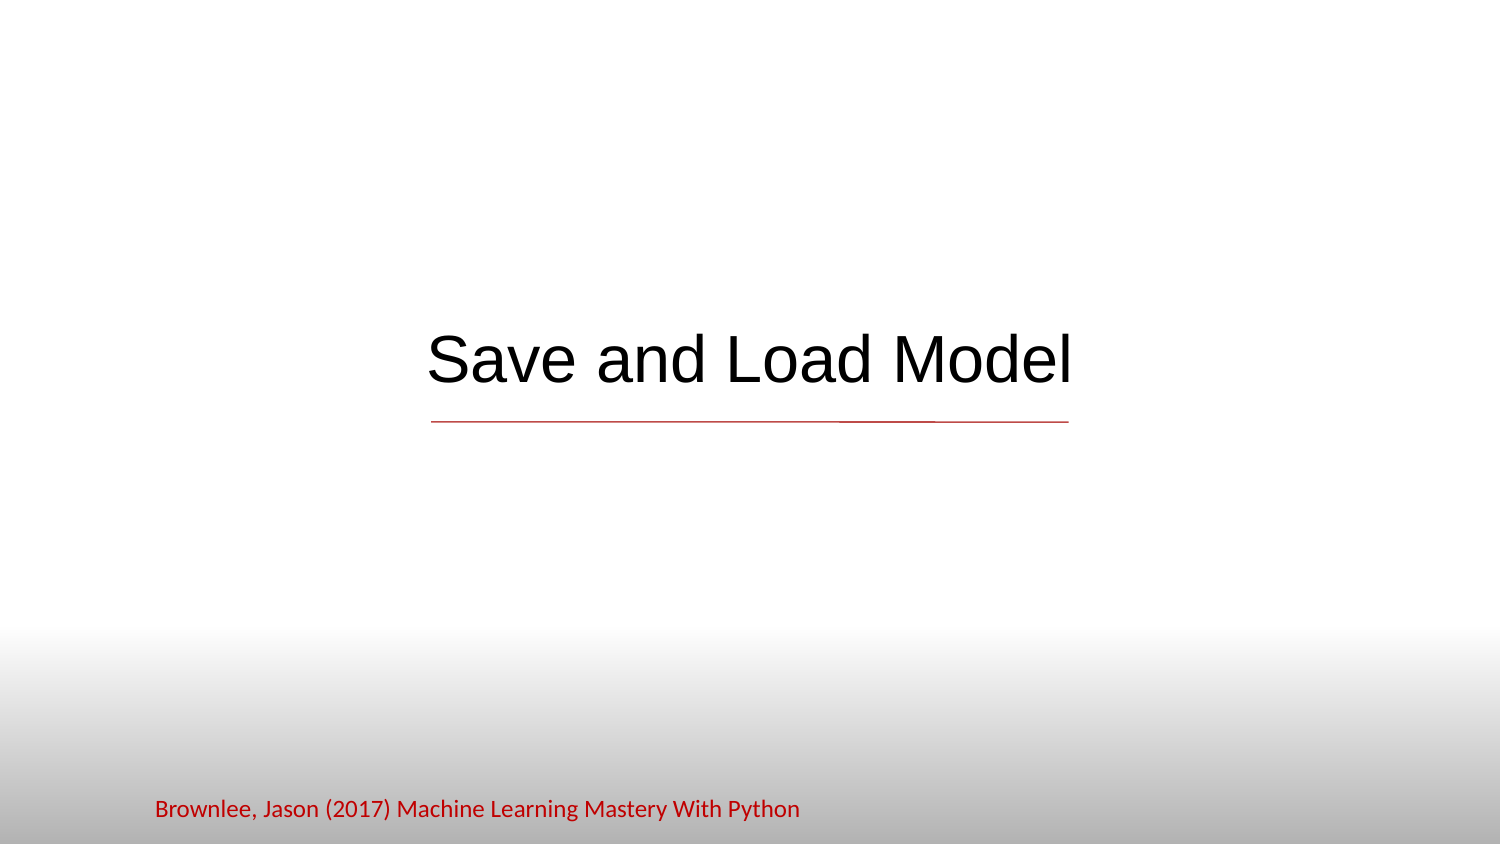

# Save and Load Model
Brownlee, Jason (2017) Machine Learning Mastery With Python